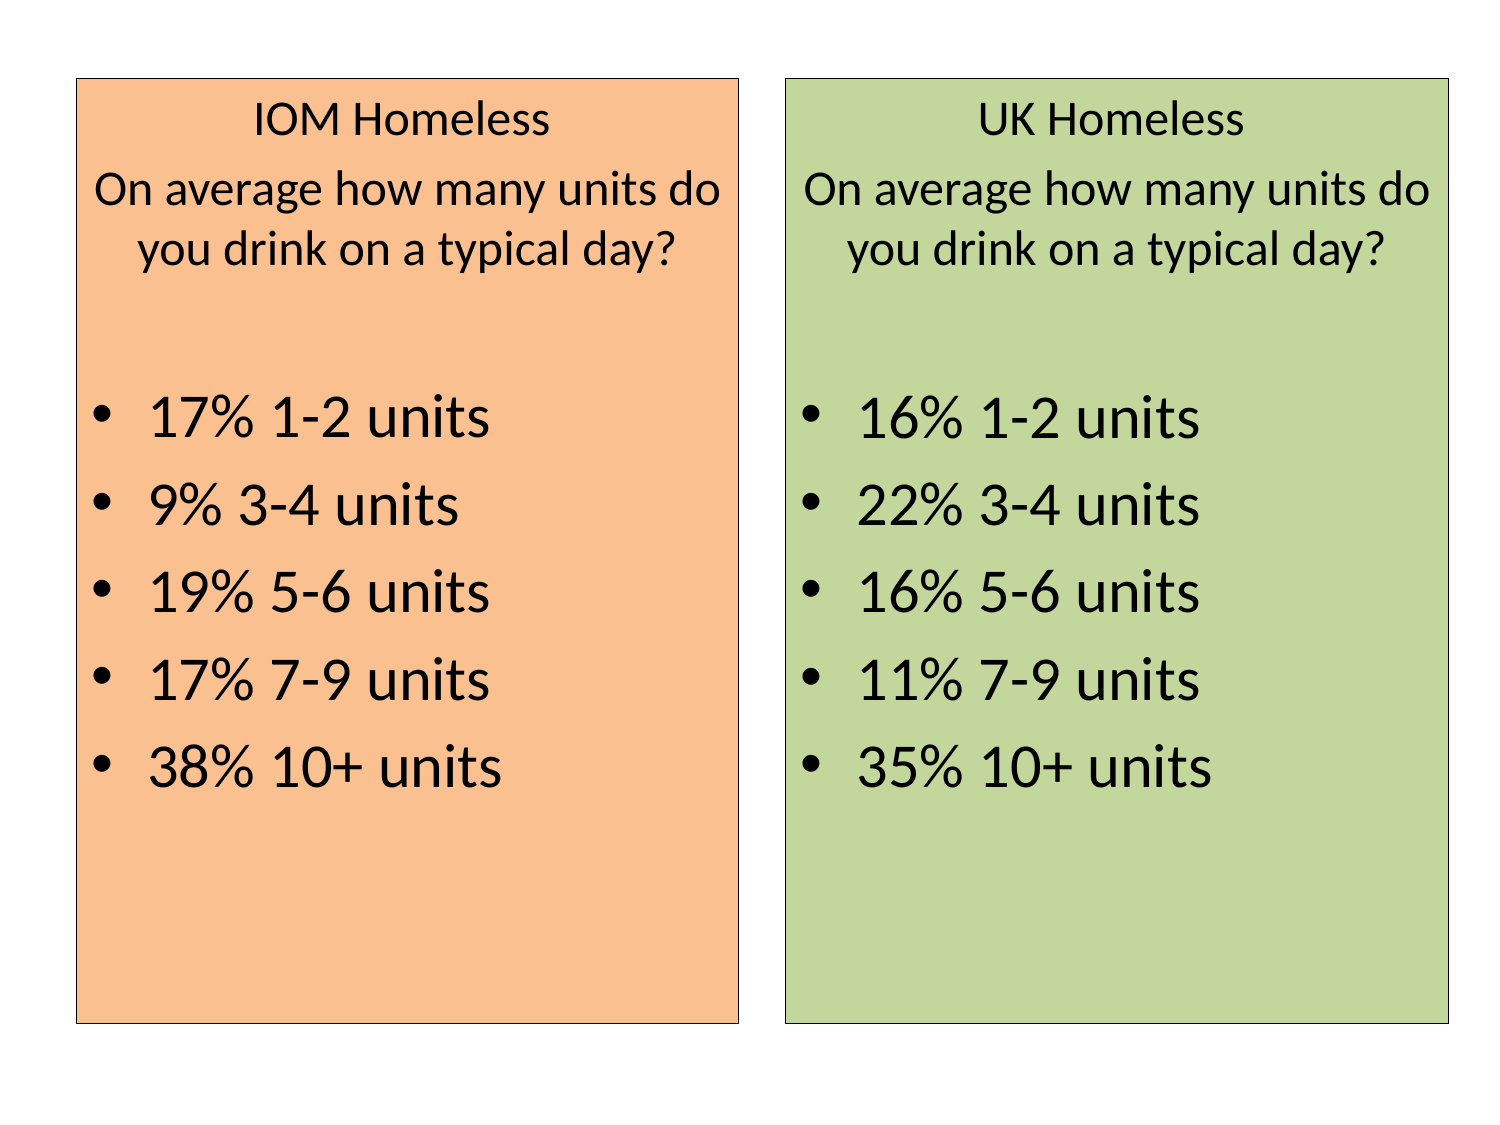

IOM Homeless
On average how many units do you drink on a typical day?

17% 1-2 units
9% 3-4 units
19% 5-6 units
17% 7-9 units
38% 10+ units
UK Homeless
On average how many units do you drink on a typical day?

16% 1-2 units
22% 3-4 units
16% 5-6 units
11% 7-9 units
35% 10+ units